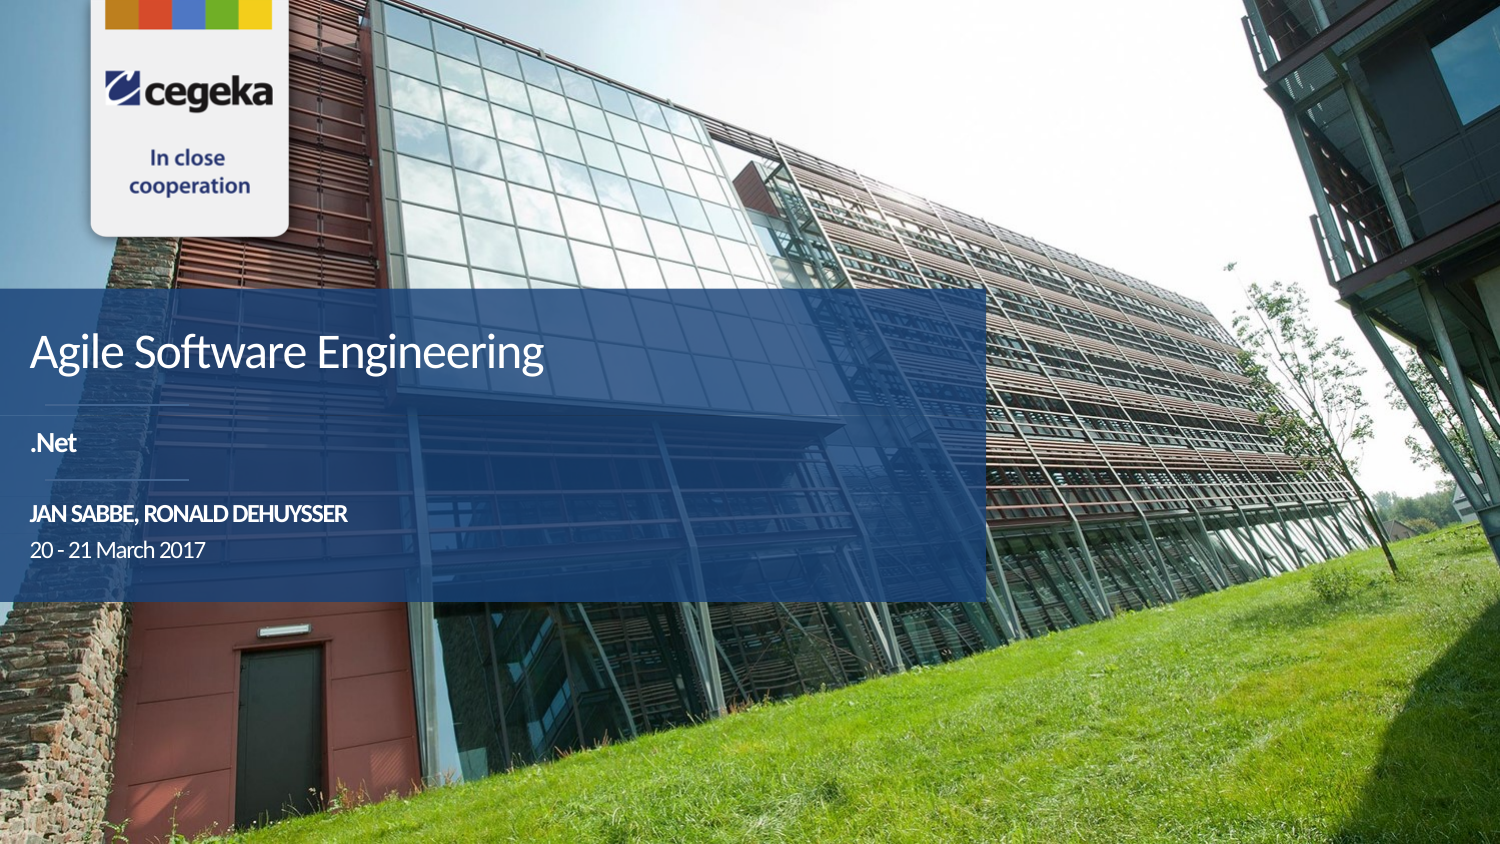

Agile Software Engineering
.Net
Jan Sabbe, Ronald Dehuysser
20 - 21 March 2017